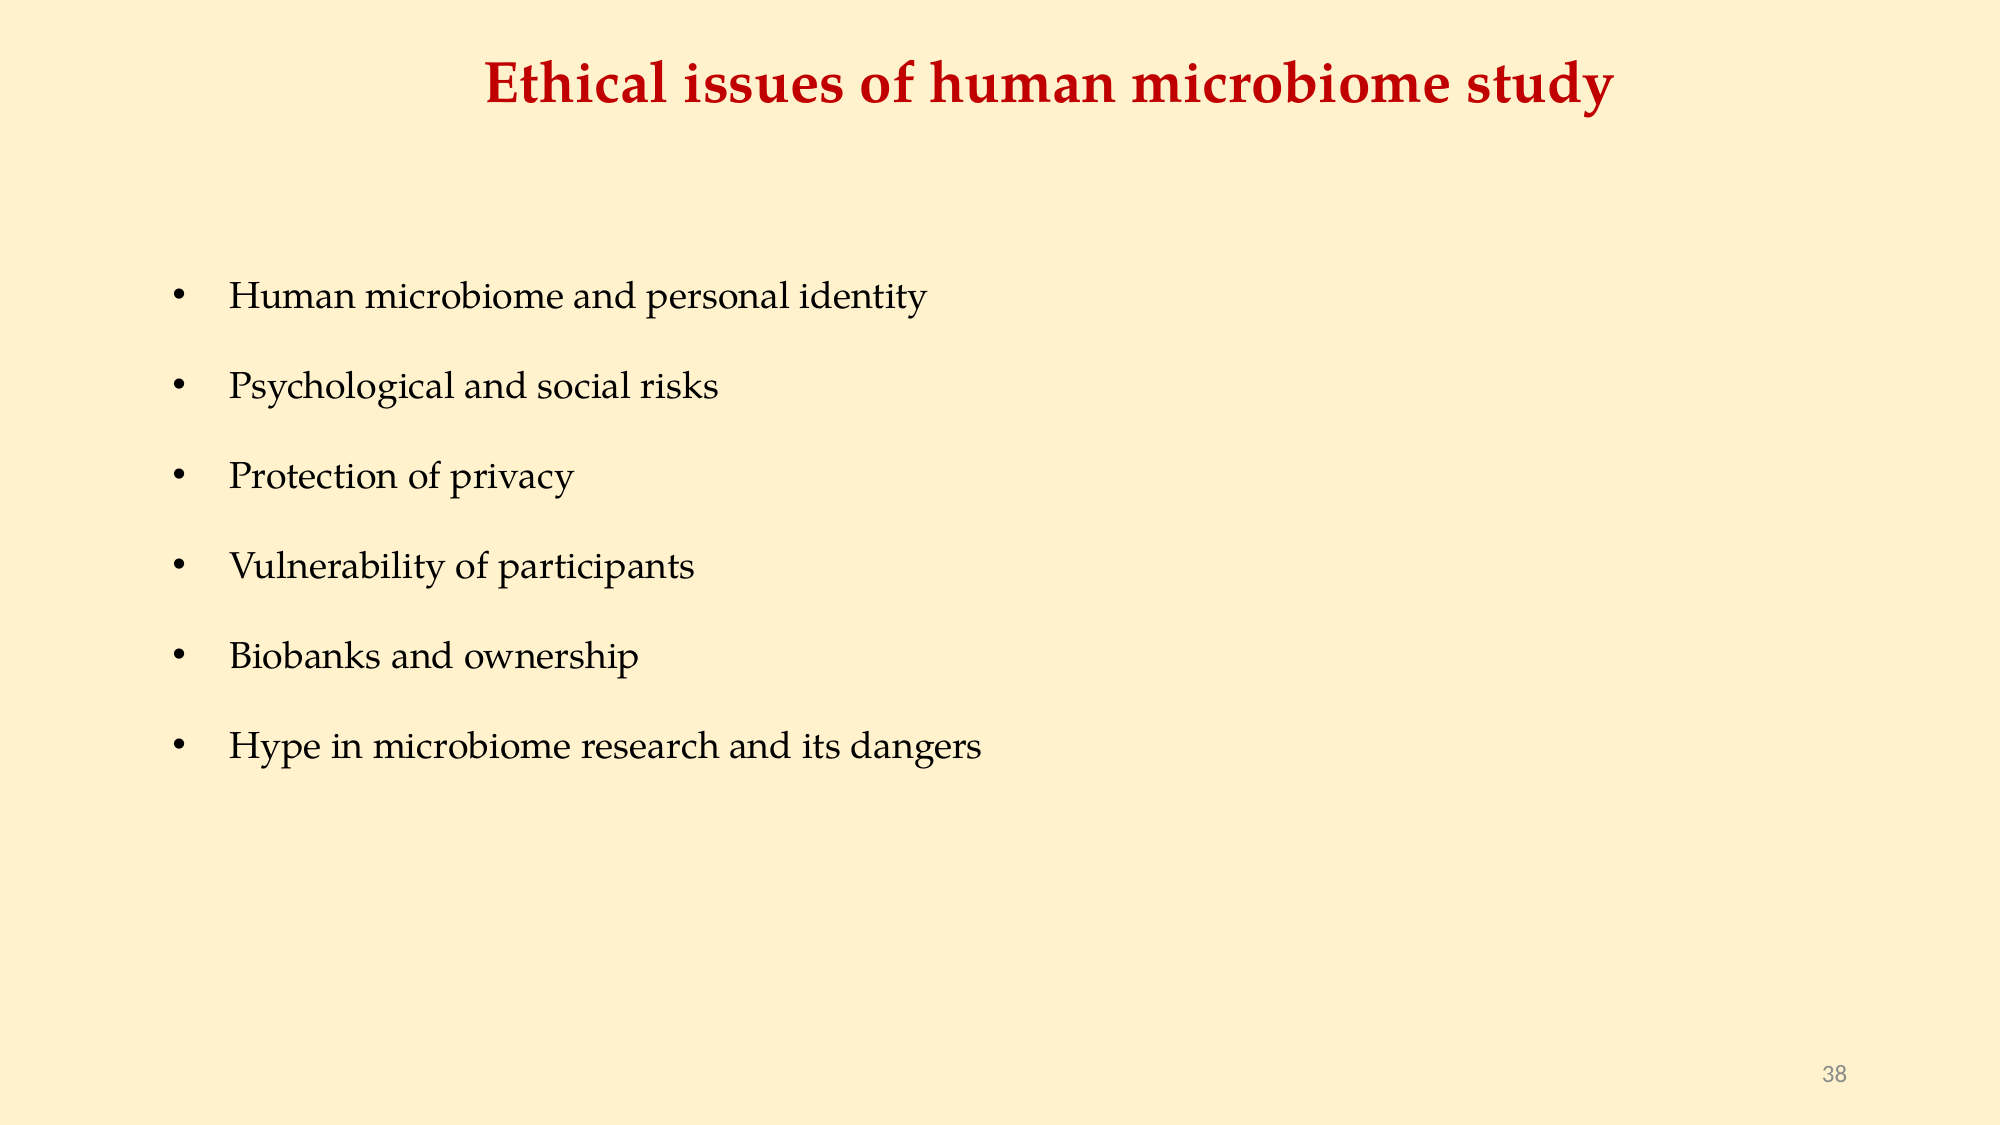

Ethical issues of human microbiome study
 Human microbiome and personal identity

 Psychological and social risks

 Protection of privacy

 Vulnerability of participants

 Biobanks and ownership

 Hype in microbiome research and its dangers
38